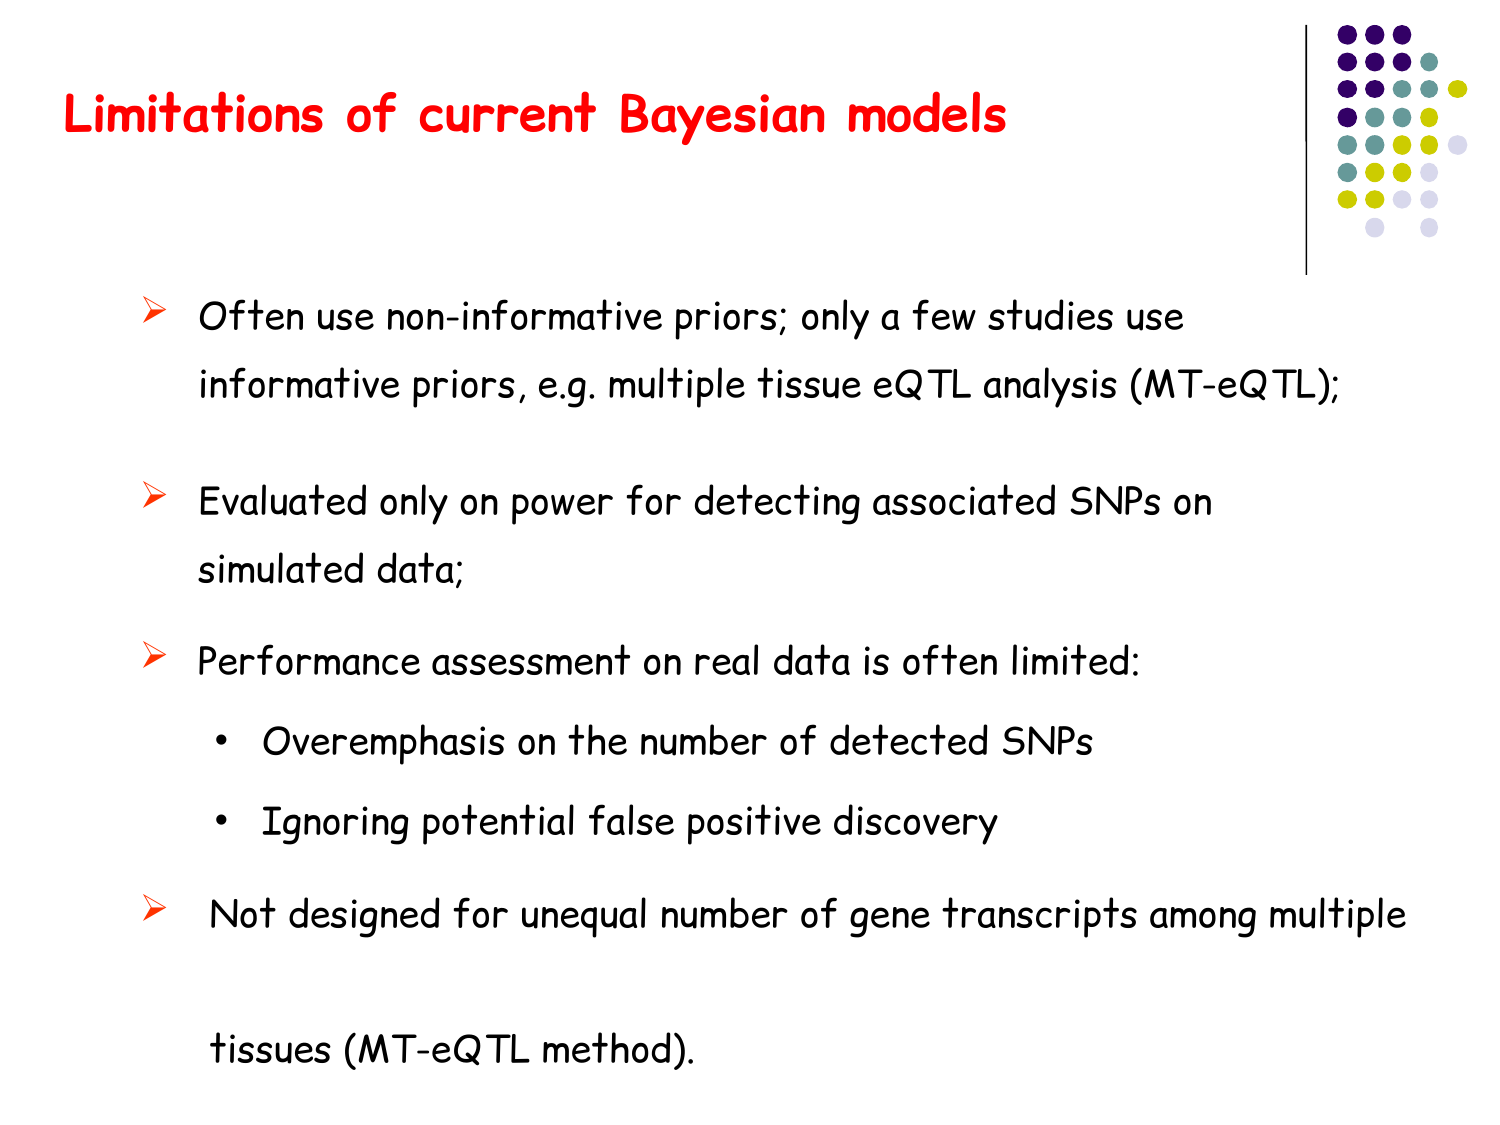

Limitations of current Bayesian models
 Often use non-informative priors; only a few studies use
 informative priors, e.g. multiple tissue eQTL analysis (MT-eQTL);
 Evaluated only on power for detecting associated SNPs on
 simulated data;
 Performance assessment on real data is often limited:
Overemphasis on the number of detected SNPs
Ignoring potential false positive discovery
  Not designed for unequal number of gene transcripts among multiple
  tissues (MT-eQTL method).